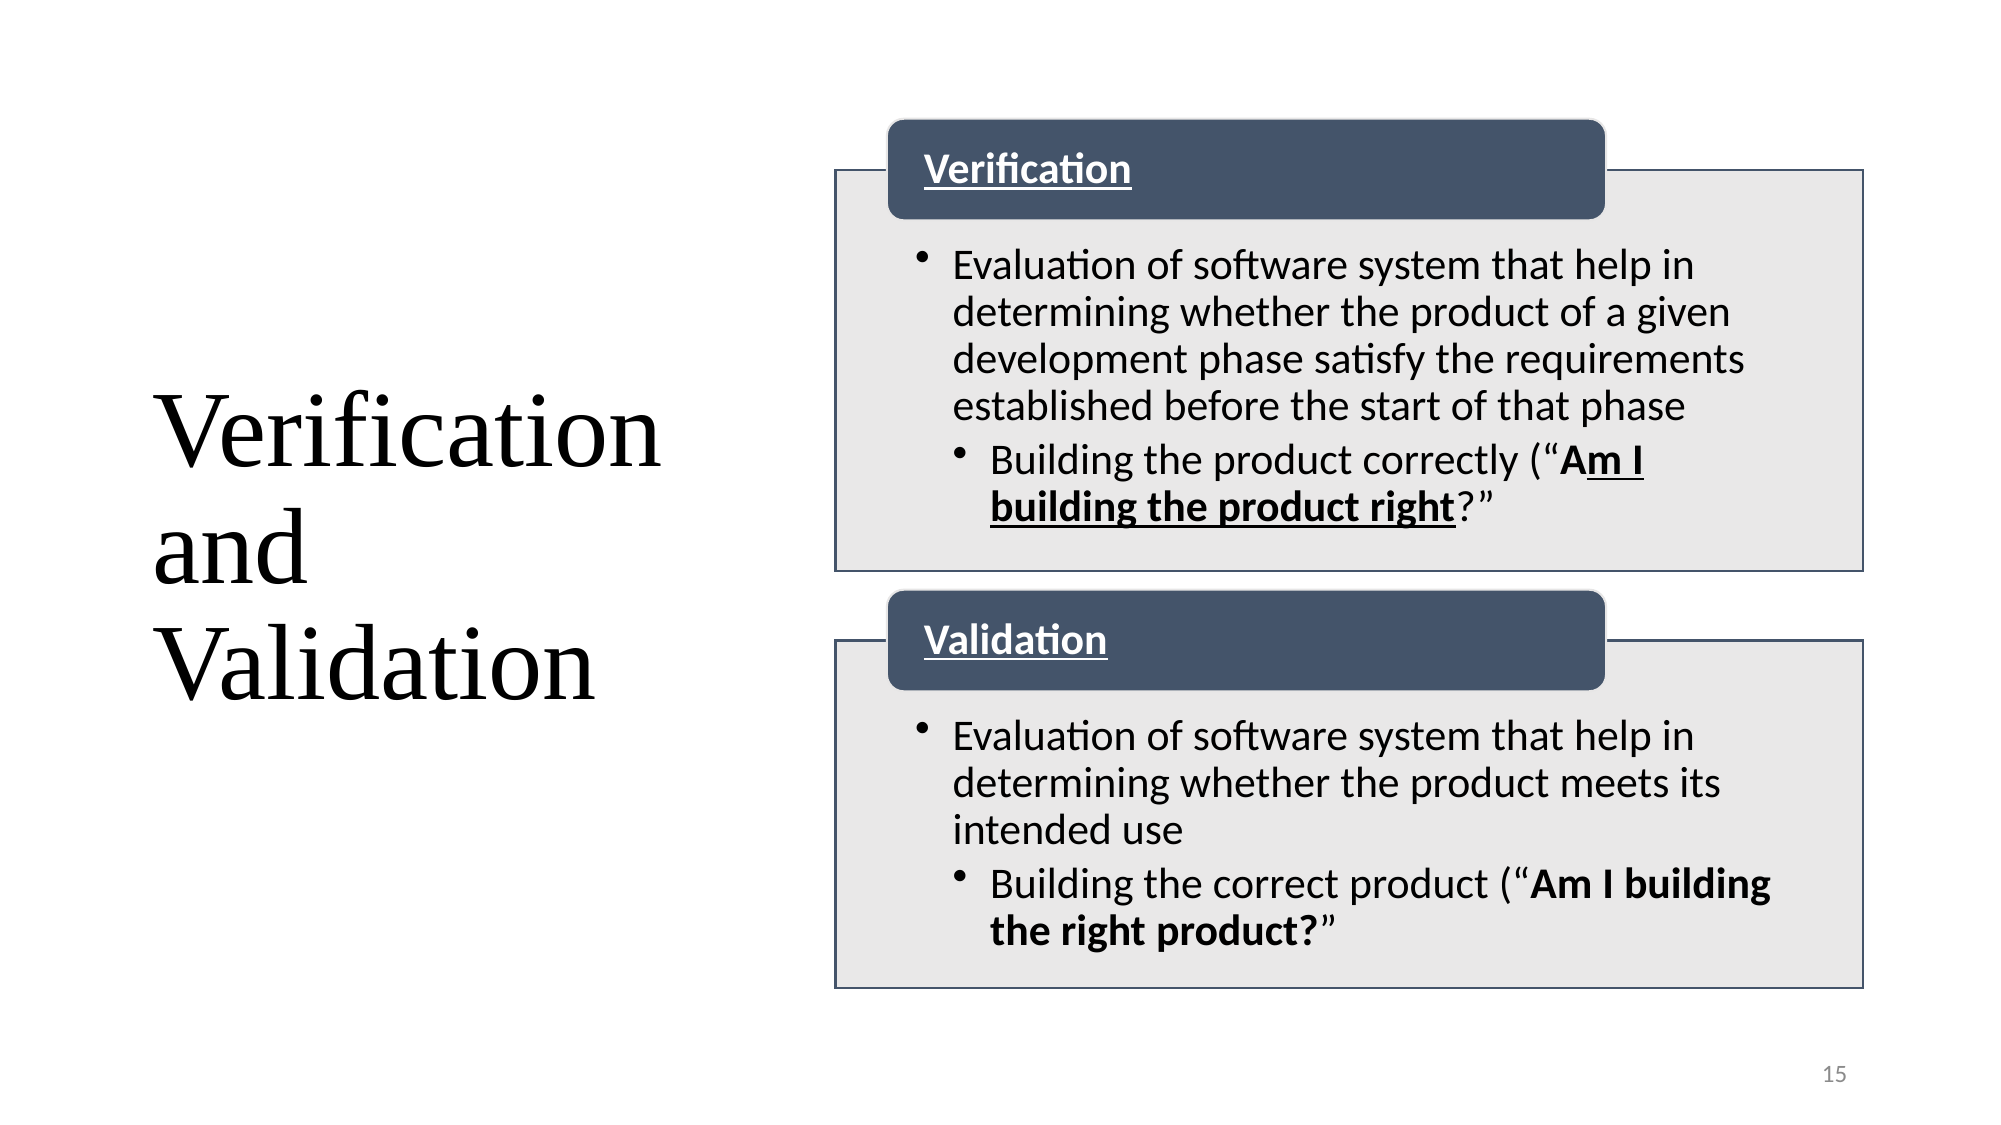

# Verification and Validation
Evaluation of software system that help in determining whether the product of a given development phase satisfy the requirements established before the start of that phase
Building the product correctly (“Am I building the product right?”
Verification
Evaluation of software system that help in determining whether the product meets its intended use
Building the correct product (“Am I building the right product?”
Validation
15